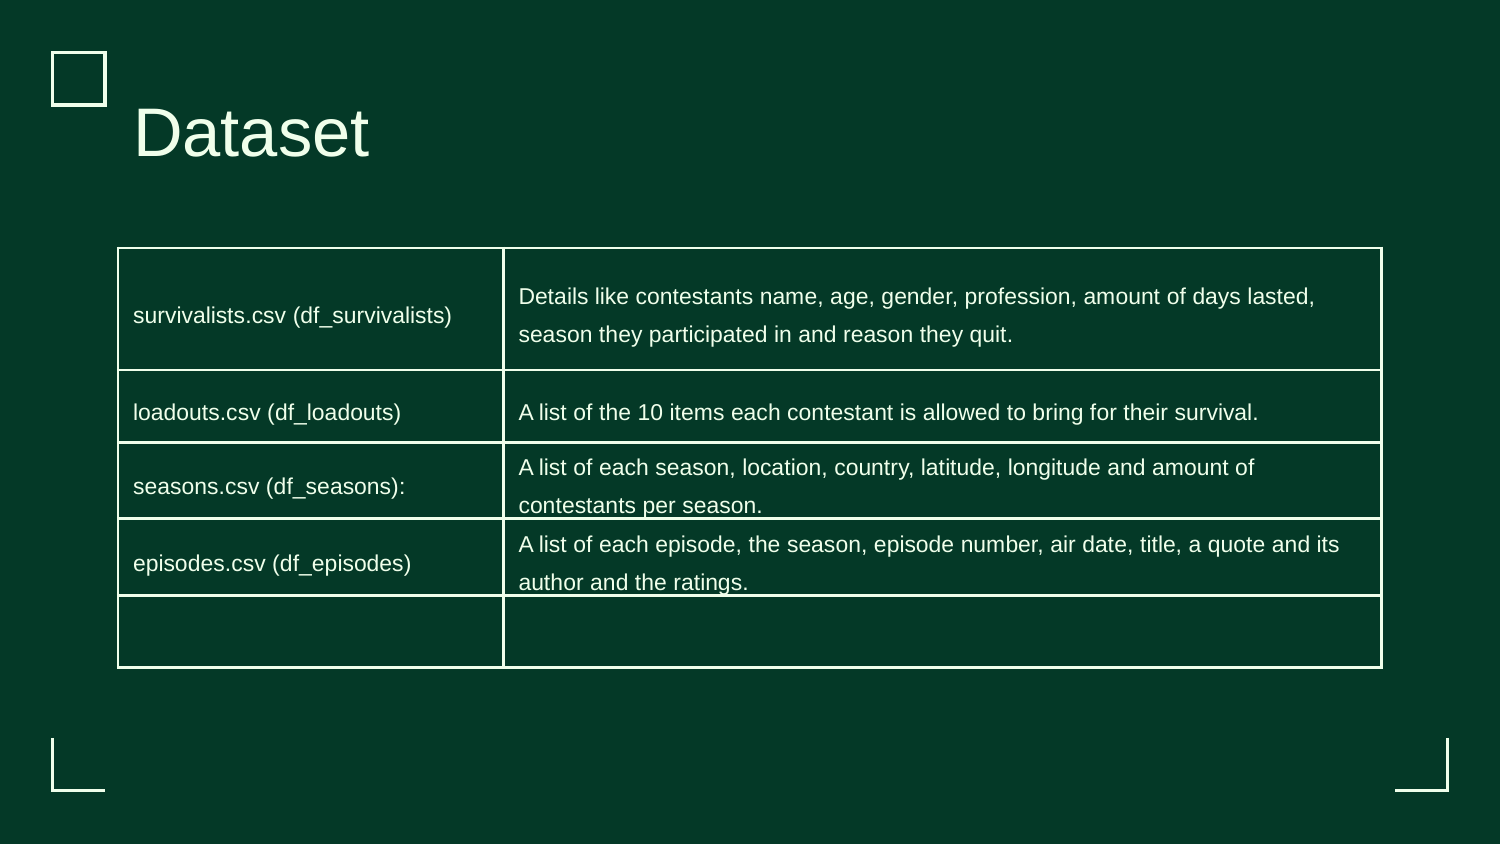

# Dataset
| survivalists.csv (df\_survivalists) | Details like contestants name, age, gender, profession, amount of days lasted, season they participated in and reason they quit. |
| --- | --- |
| loadouts.csv (df\_loadouts) | A list of the 10 items each contestant is allowed to bring for their survival. |
| seasons.csv (df\_seasons): | A list of each season, location, country, latitude, longitude and amount of contestants per season. |
| episodes.csv (df\_episodes) | A list of each episode, the season, episode number, air date, title, a quote and its author and the ratings. |
|  |  |